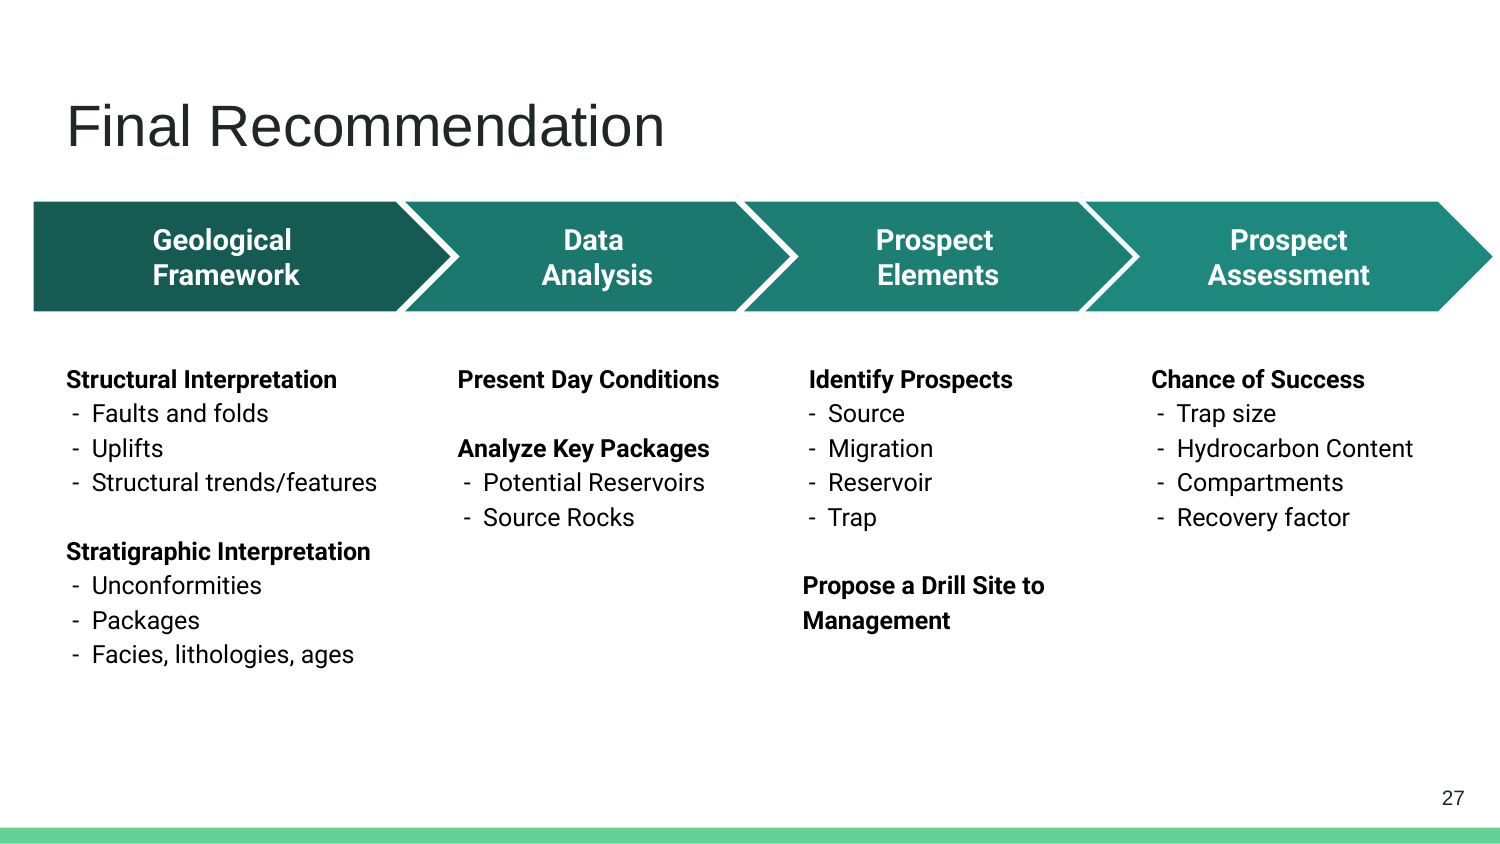

# Final Recommendation
Data
Analysis
Present Day Conditions

Analyze Key Packages
 -  Potential Reservoirs
 -  Source Rocks

Prospect
Elements
 Identify Prospects
 -  Source
 -  Migration
 -  Reservoir
 -  Trap

Propose a Drill Site to Management
Prospect Assessment
Chance of Success
 -  Trap size
 -  Hydrocarbon Content
 -  Compartments
 -  Recovery factor

    Geological
    Framework
Structural Interpretation
 -  Faults and folds
 -  Uplifts
 -  Structural trends/features

Stratigraphic Interpretation
 -  Unconformities
 -  Packages
 -  Facies, lithologies, ages

27